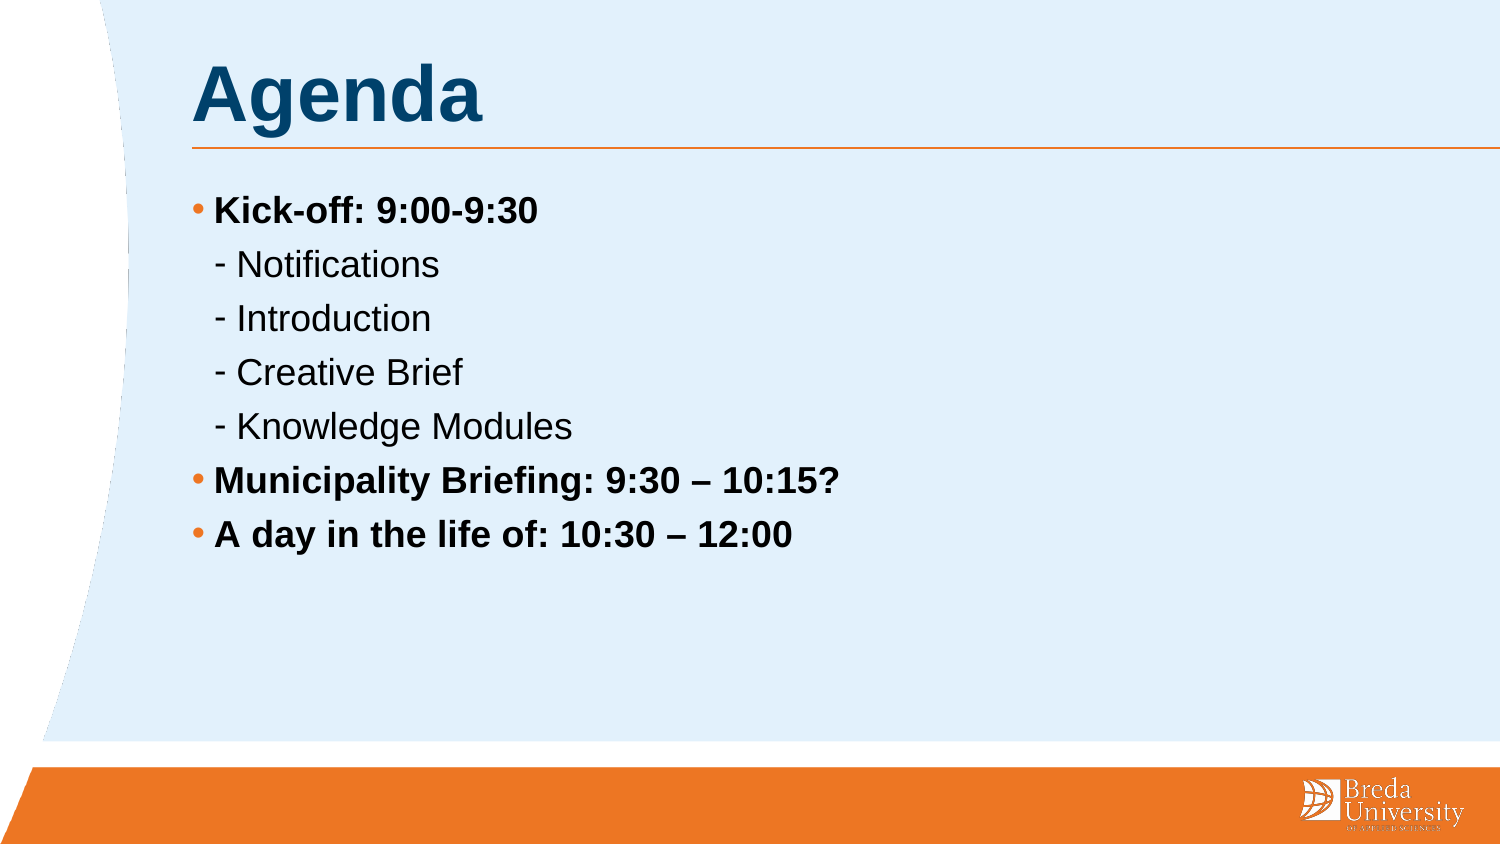

# Agenda
Kick-off: 9:00-9:30
Notifications
Introduction
Creative Brief
Knowledge Modules
Municipality Briefing: 9:30 – 10:15?
A day in the life of: 10:30 – 12:00